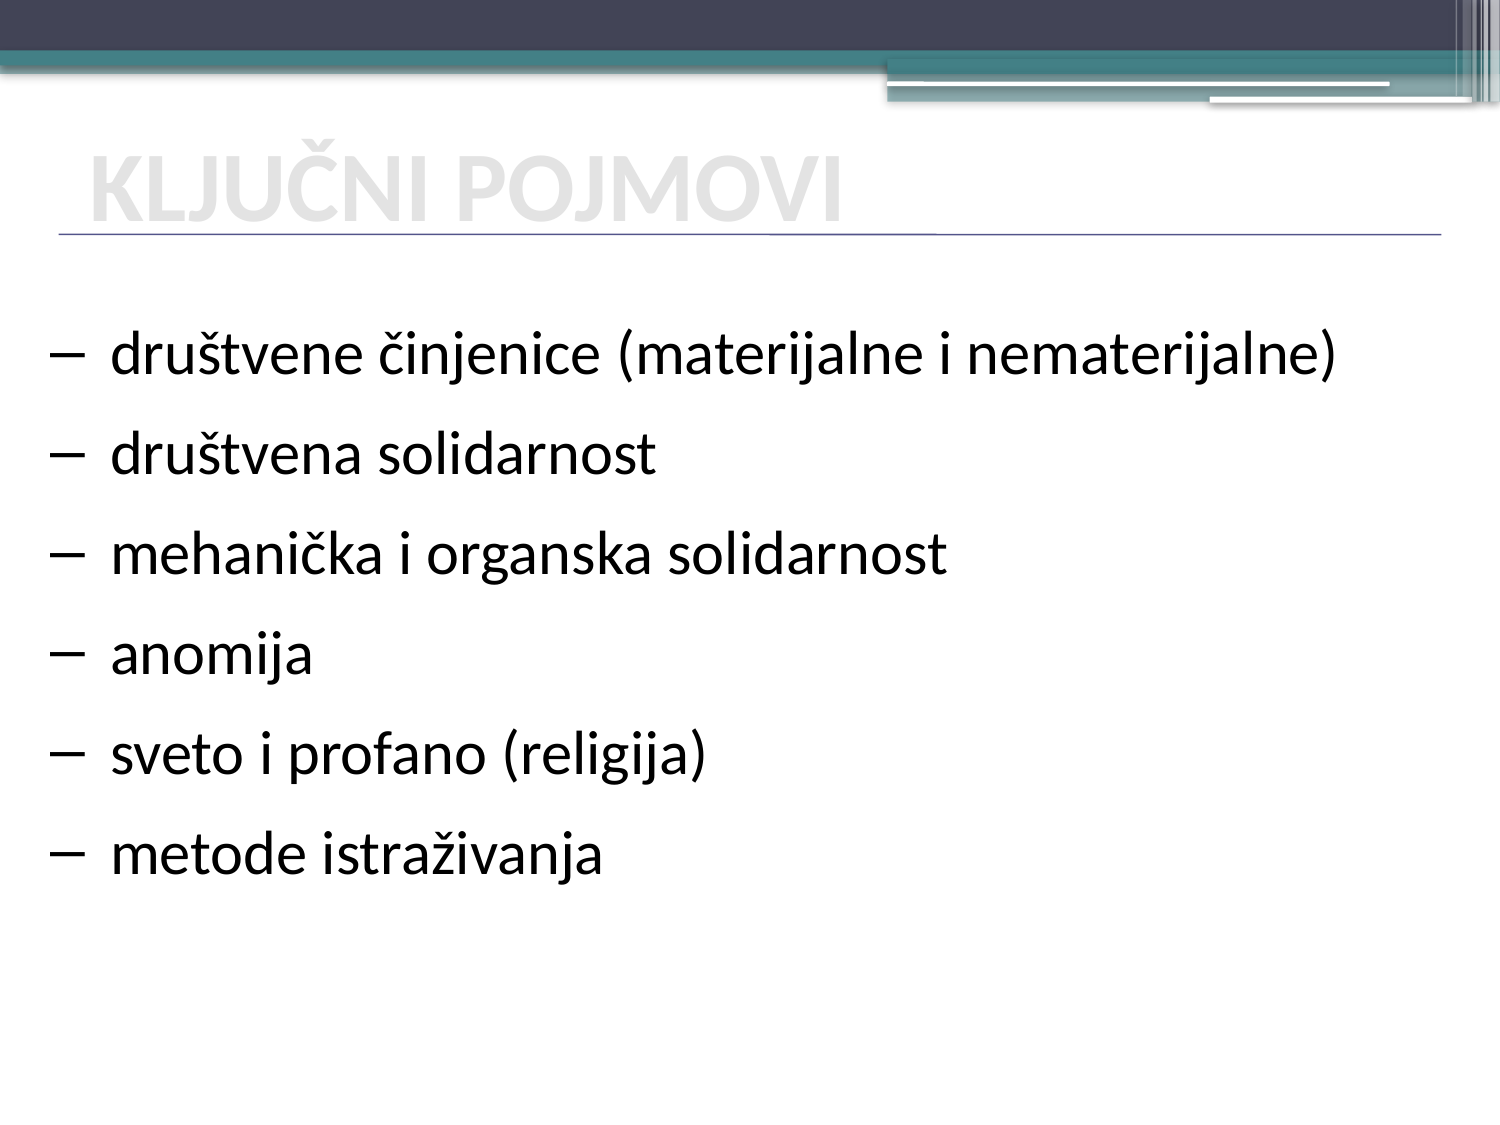

KLJUČNI POJMOVI
društvene činjenice (materijalne i nematerijalne)
društvena solidarnost
mehanička i organska solidarnost
anomija
sveto i profano (religija)
metode istraživanja